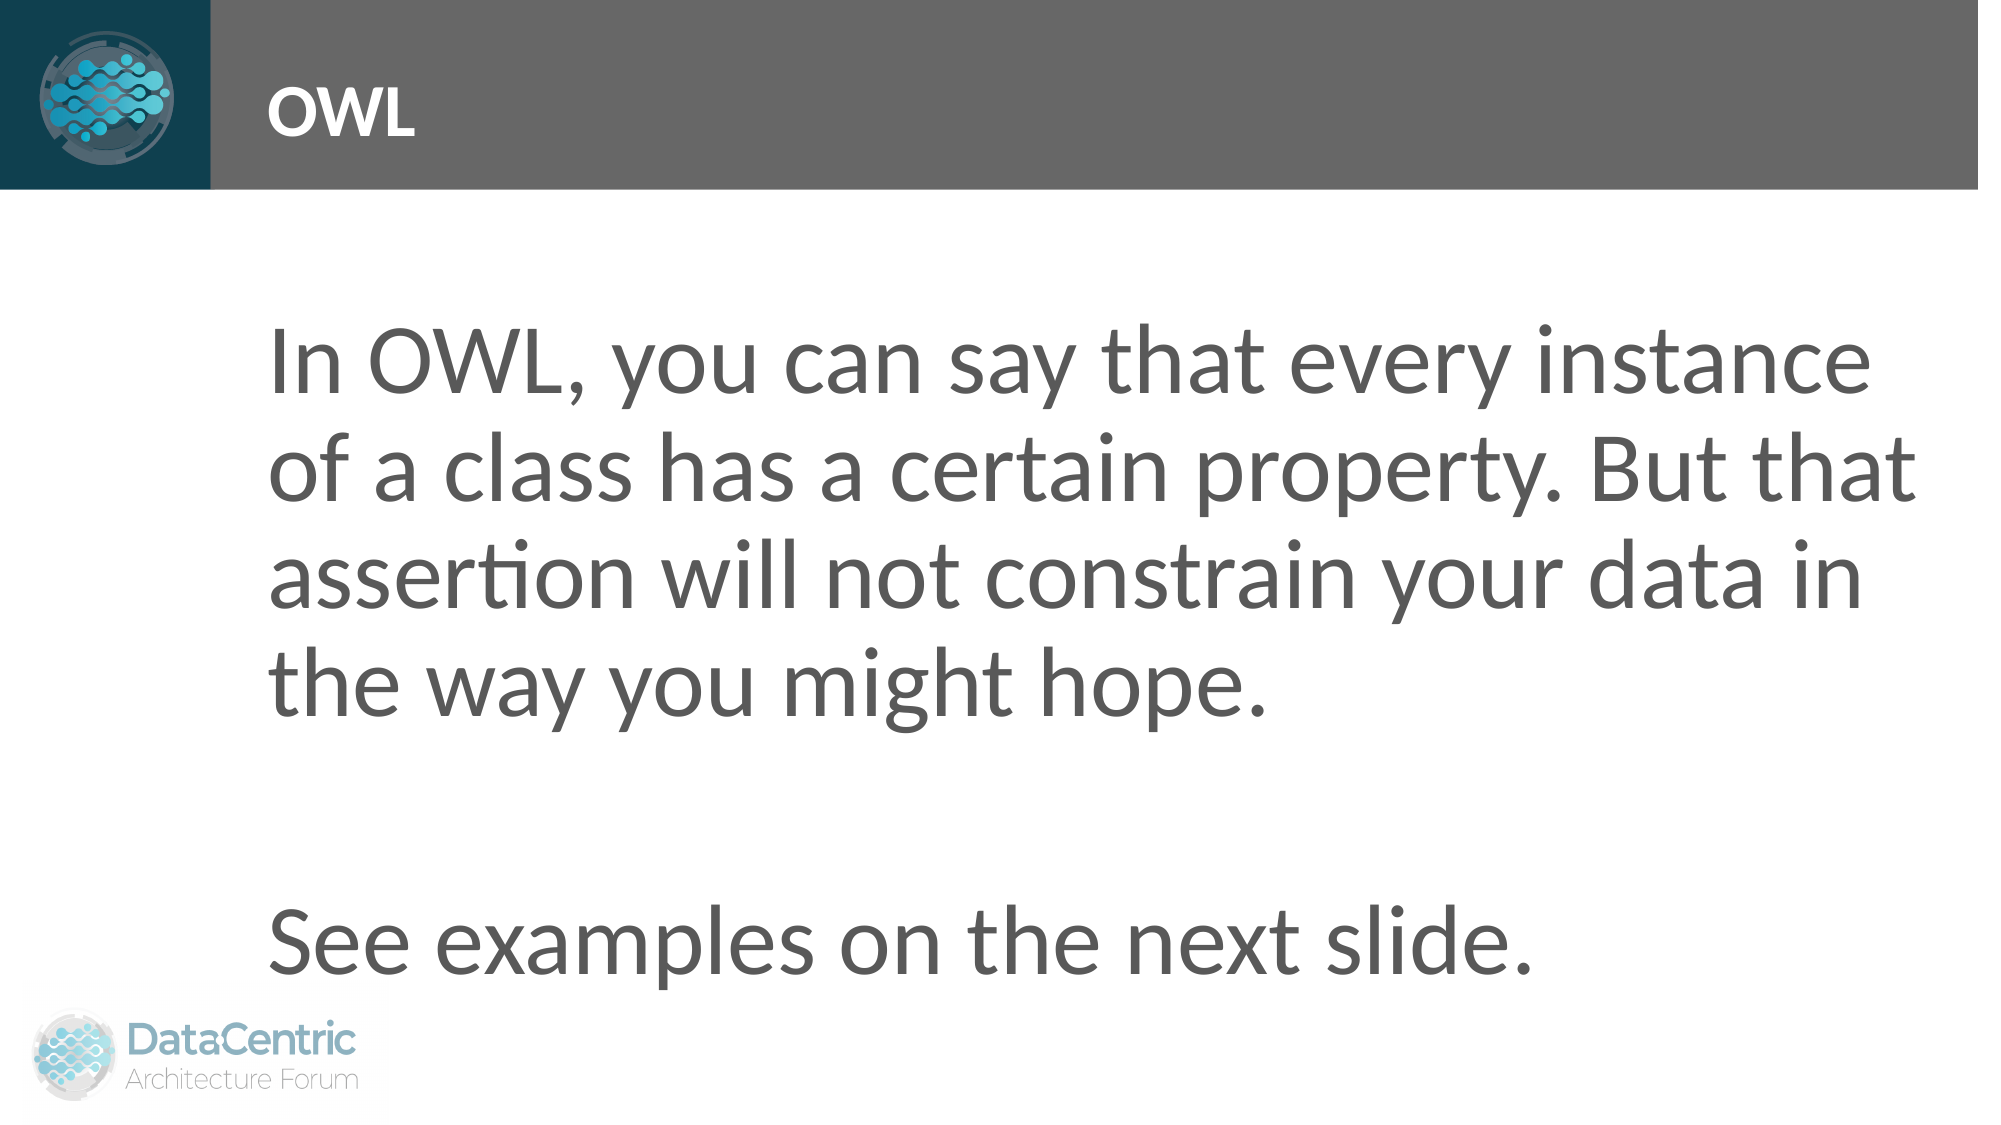

# OWL
In OWL, you can say that every instance of a class has a certain property. But that assertion will not constrain your data in the way you might hope.

See examples on the next slide.